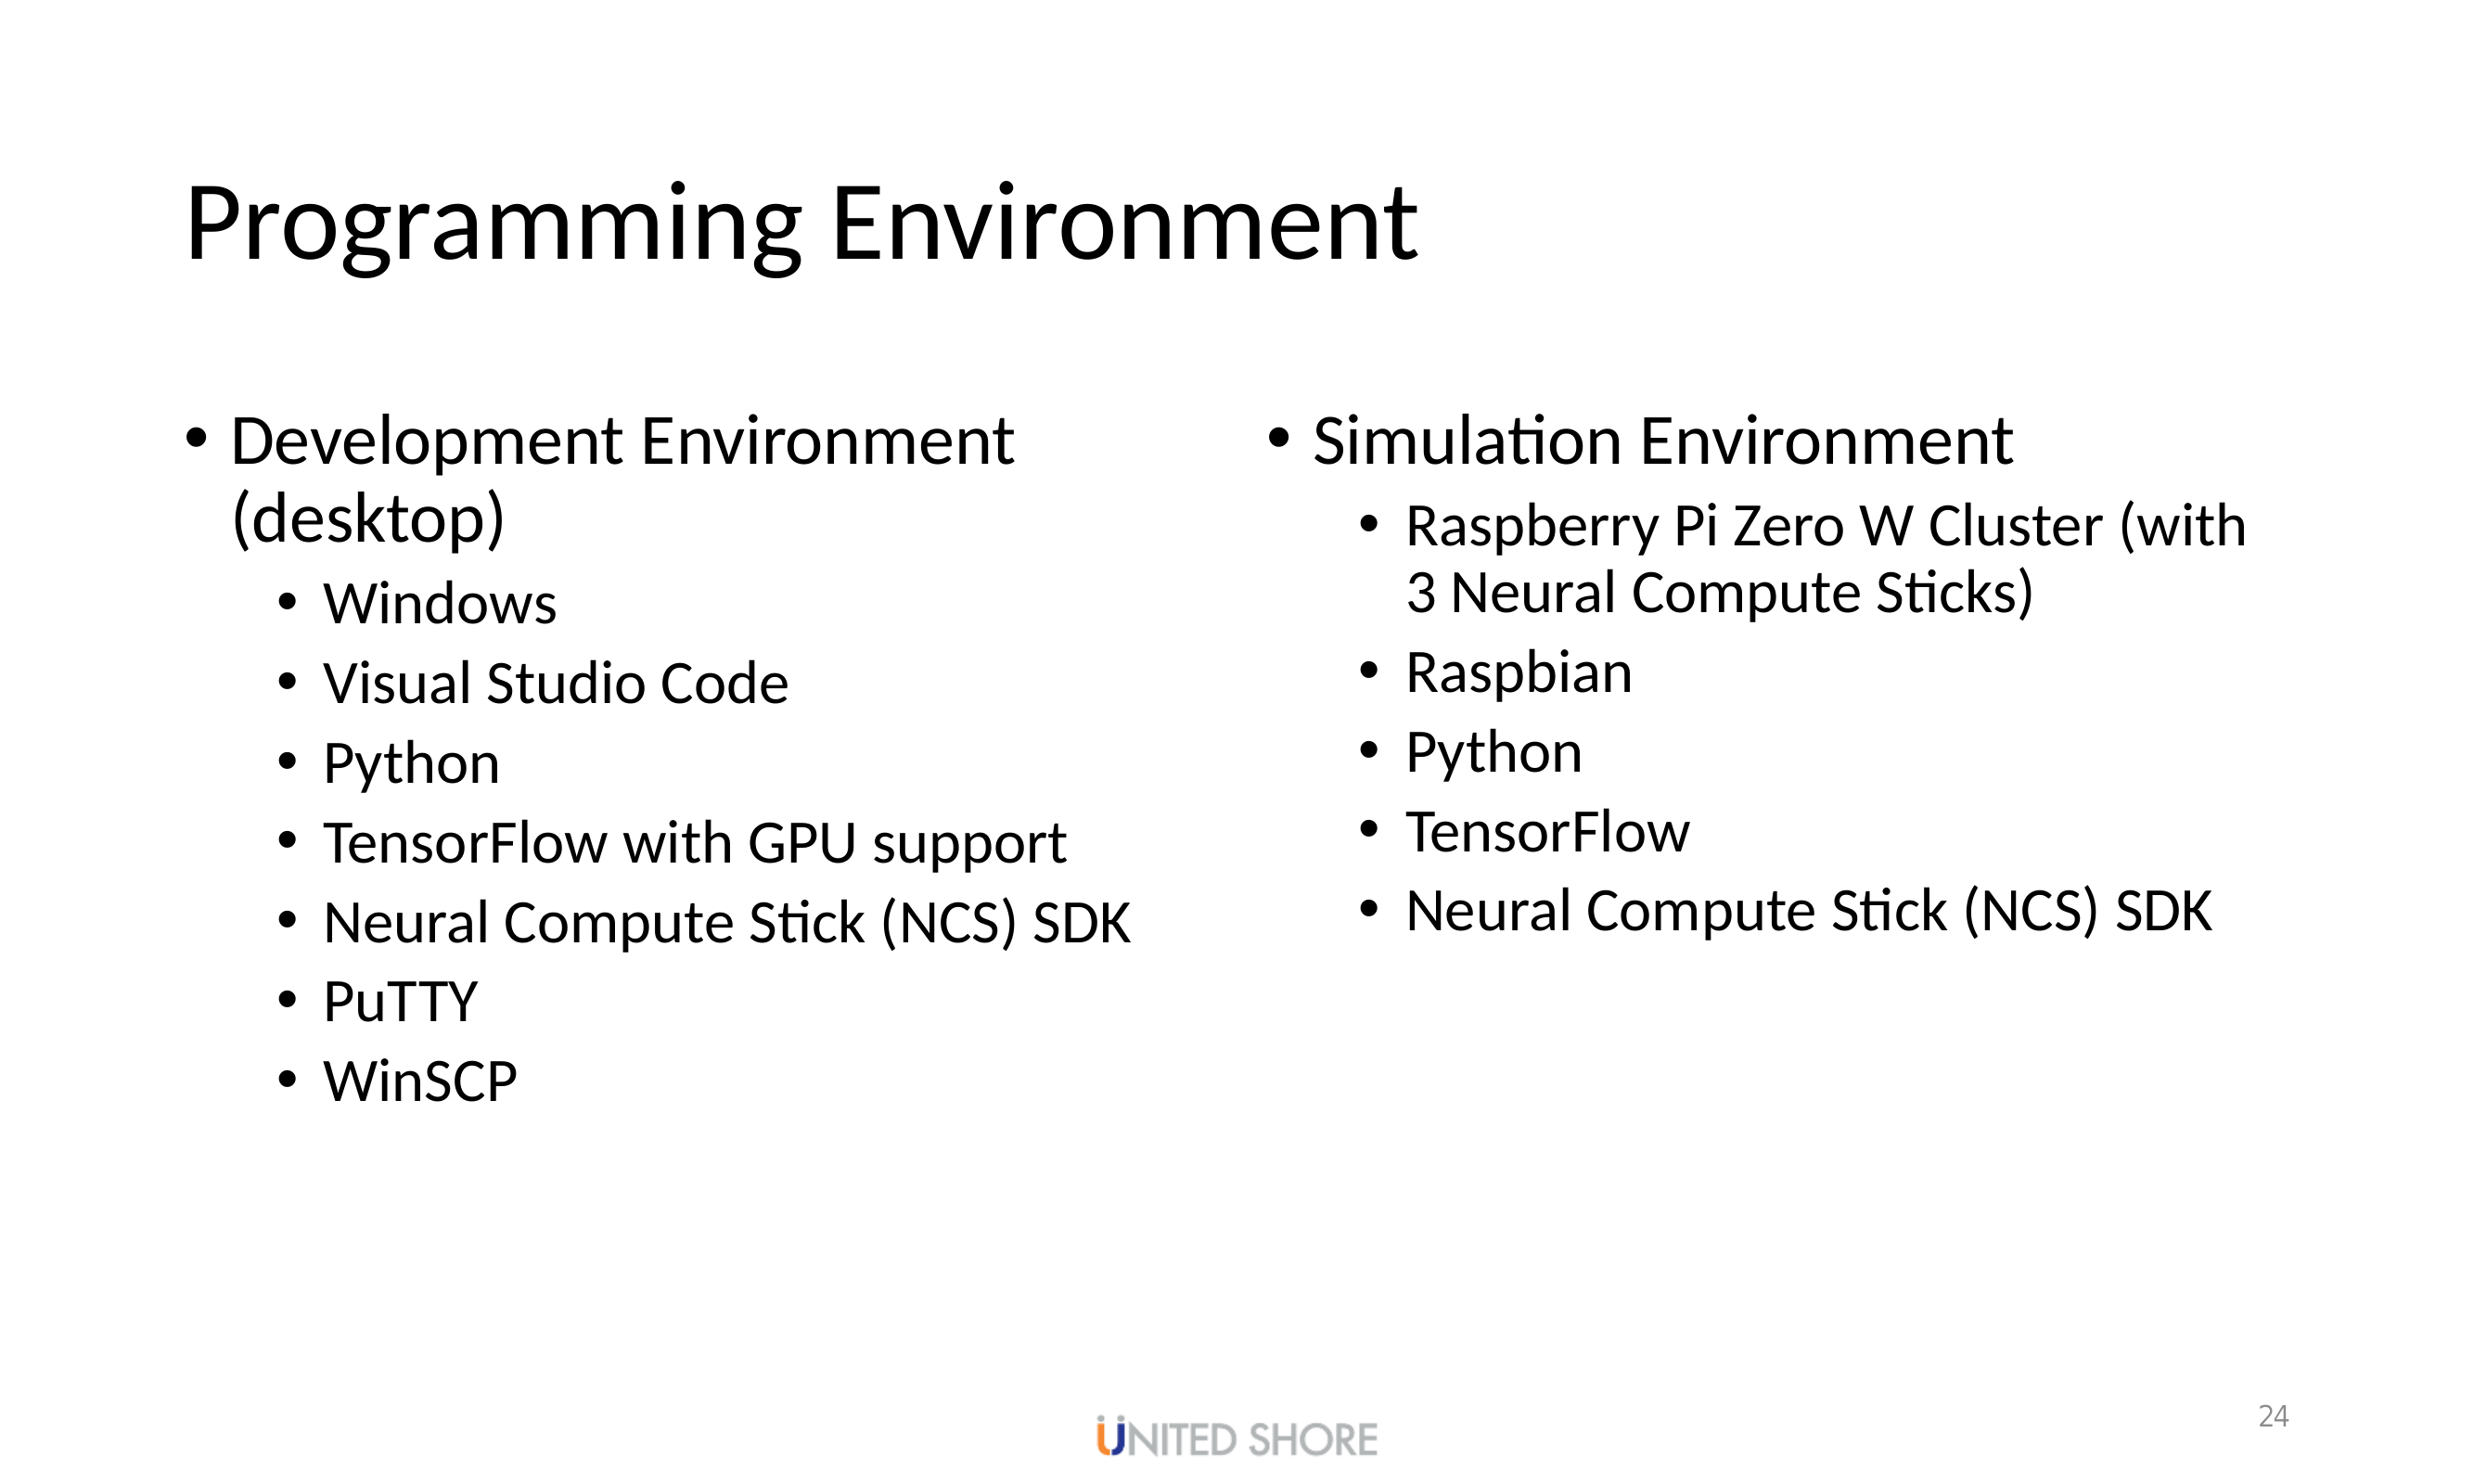

# Programming Environment
Development Environment (desktop)
Windows
Visual Studio Code
Python
TensorFlow with GPU support
Neural Compute Stick (NCS) SDK
PuTTY
WinSCP

Simulation Environment
Raspberry Pi Zero W Cluster (with 3 Neural Compute Sticks)
Raspbian
Python
TensorFlow
Neural Compute Stick (NCS) SDK

24